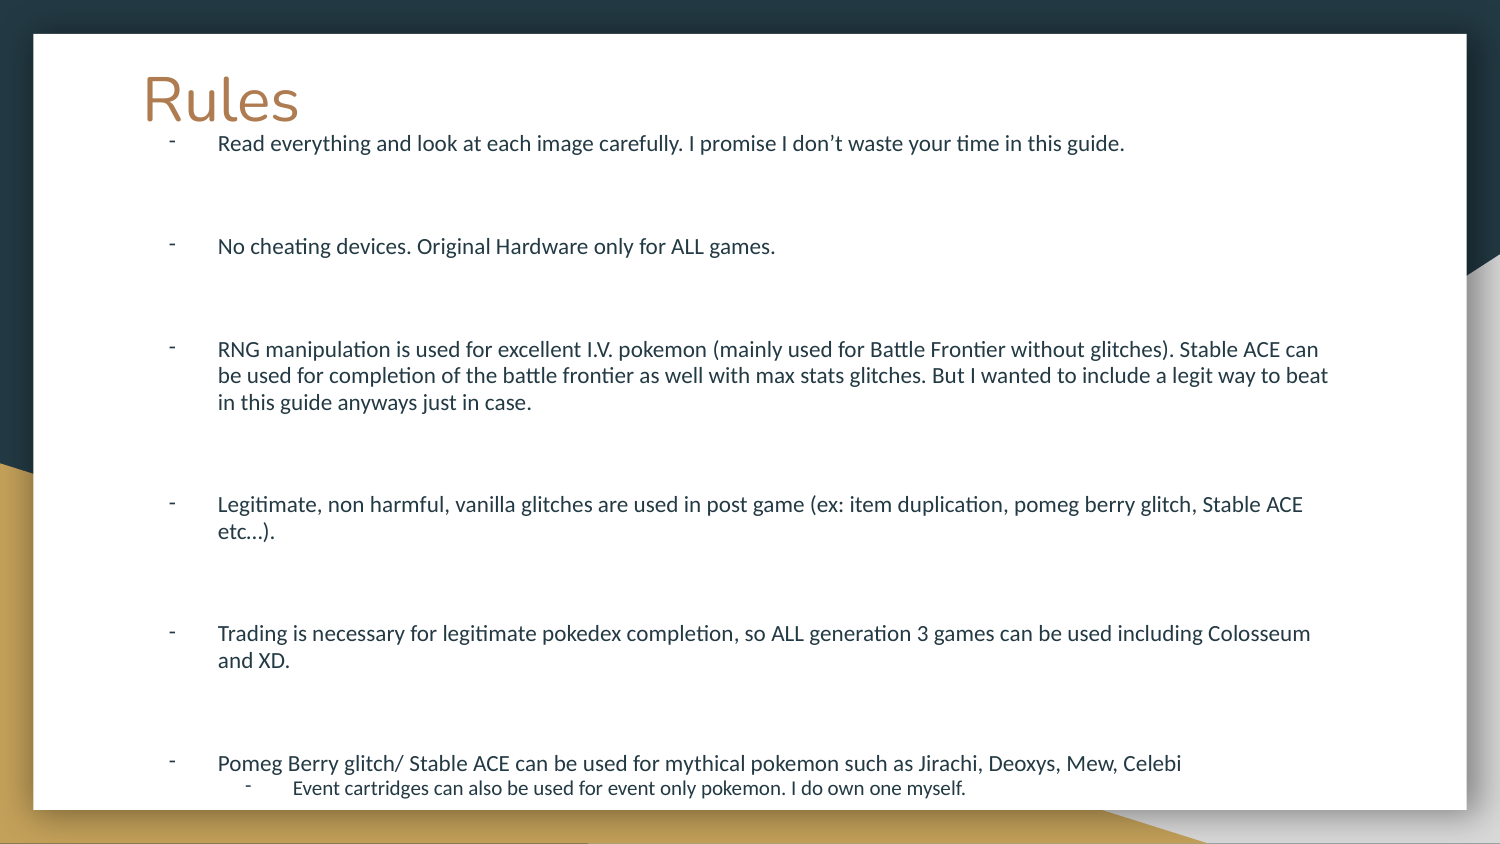

# Rules
Read everything and look at each image carefully. I promise I don’t waste your time in this guide.

No cheating devices. Original Hardware only for ALL games.

RNG manipulation is used for excellent I.V. pokemon (mainly used for Battle Frontier without glitches). Stable ACE can be used for completion of the battle frontier as well with max stats glitches. But I wanted to include a legit way to beat in this guide anyways just in case.

Legitimate, non harmful, vanilla glitches are used in post game (ex: item duplication, pomeg berry glitch, Stable ACE etc…).

Trading is necessary for legitimate pokedex completion, so ALL generation 3 games can be used including Colosseum and XD.

Pomeg Berry glitch/ Stable ACE can be used for mythical pokemon such as Jirachi, Deoxys, Mew, Celebi
Event cartridges can also be used for event only pokemon. I do own one myself.